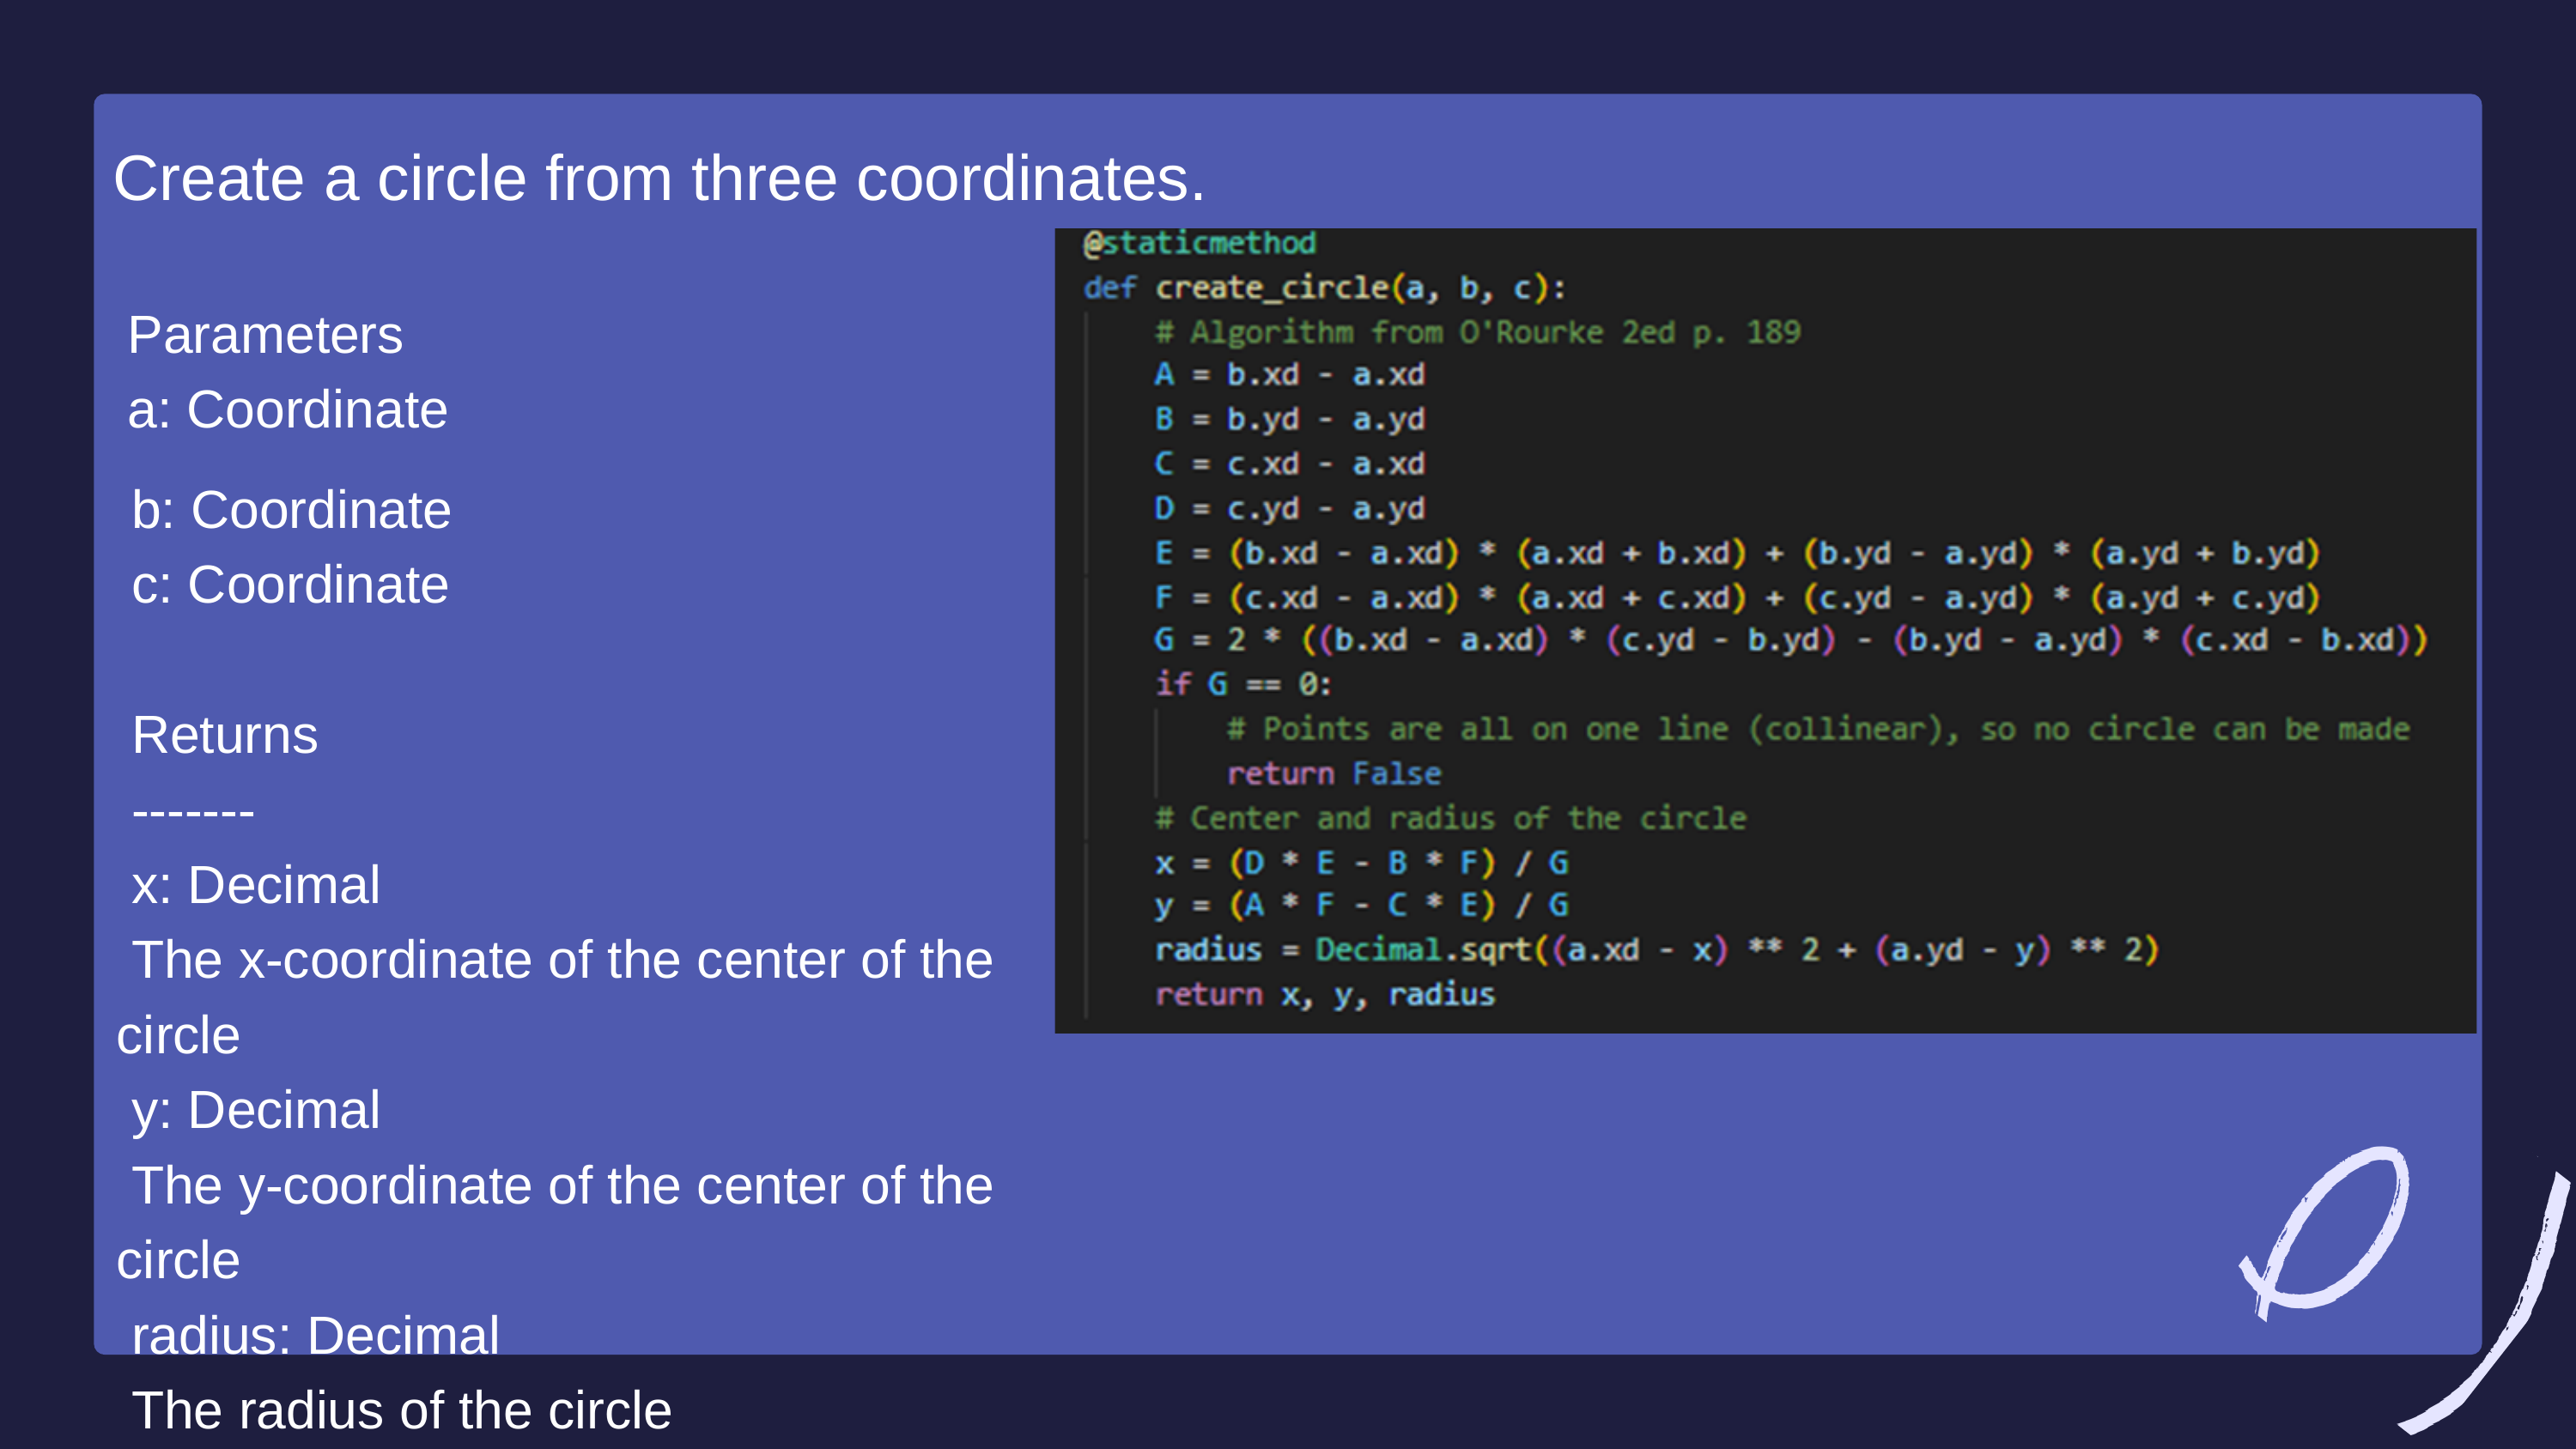

Create a circle from three coordinates.

 Parameters
 a: Coordinate

 b: Coordinate
 c: Coordinate

 Returns
 -------
 x: Decimal
 The x-coordinate of the center of the circle
 y: Decimal
 The y-coordinate of the center of the circle
 radius: Decimal
 The radius of the circle